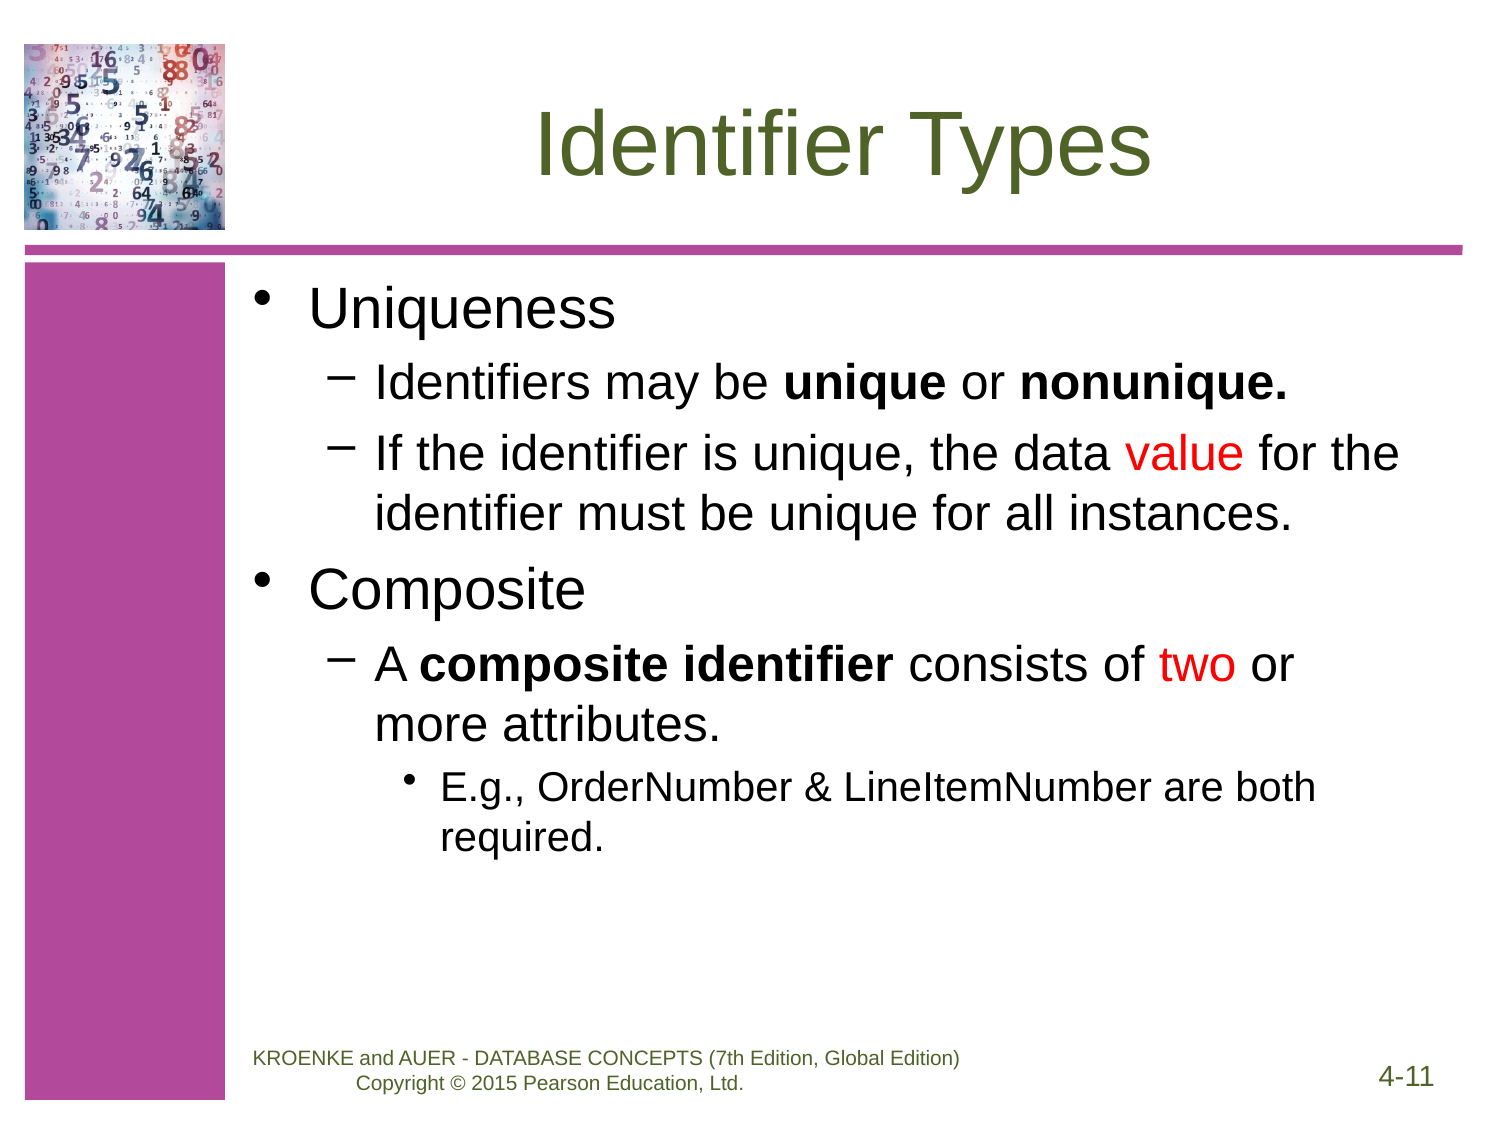

# Identifier Types
Uniqueness
Identifiers may be unique or nonunique.
If the identifier is unique, the data value for the identifier must be unique for all instances.
Composite
A composite identifier consists of two or more attributes.
E.g., OrderNumber & LineItemNumber are both required.
KROENKE and AUER - DATABASE CONCEPTS (7th Edition, Global Edition)                                      Copyright © 2015 Pearson Education, Ltd.
4-11